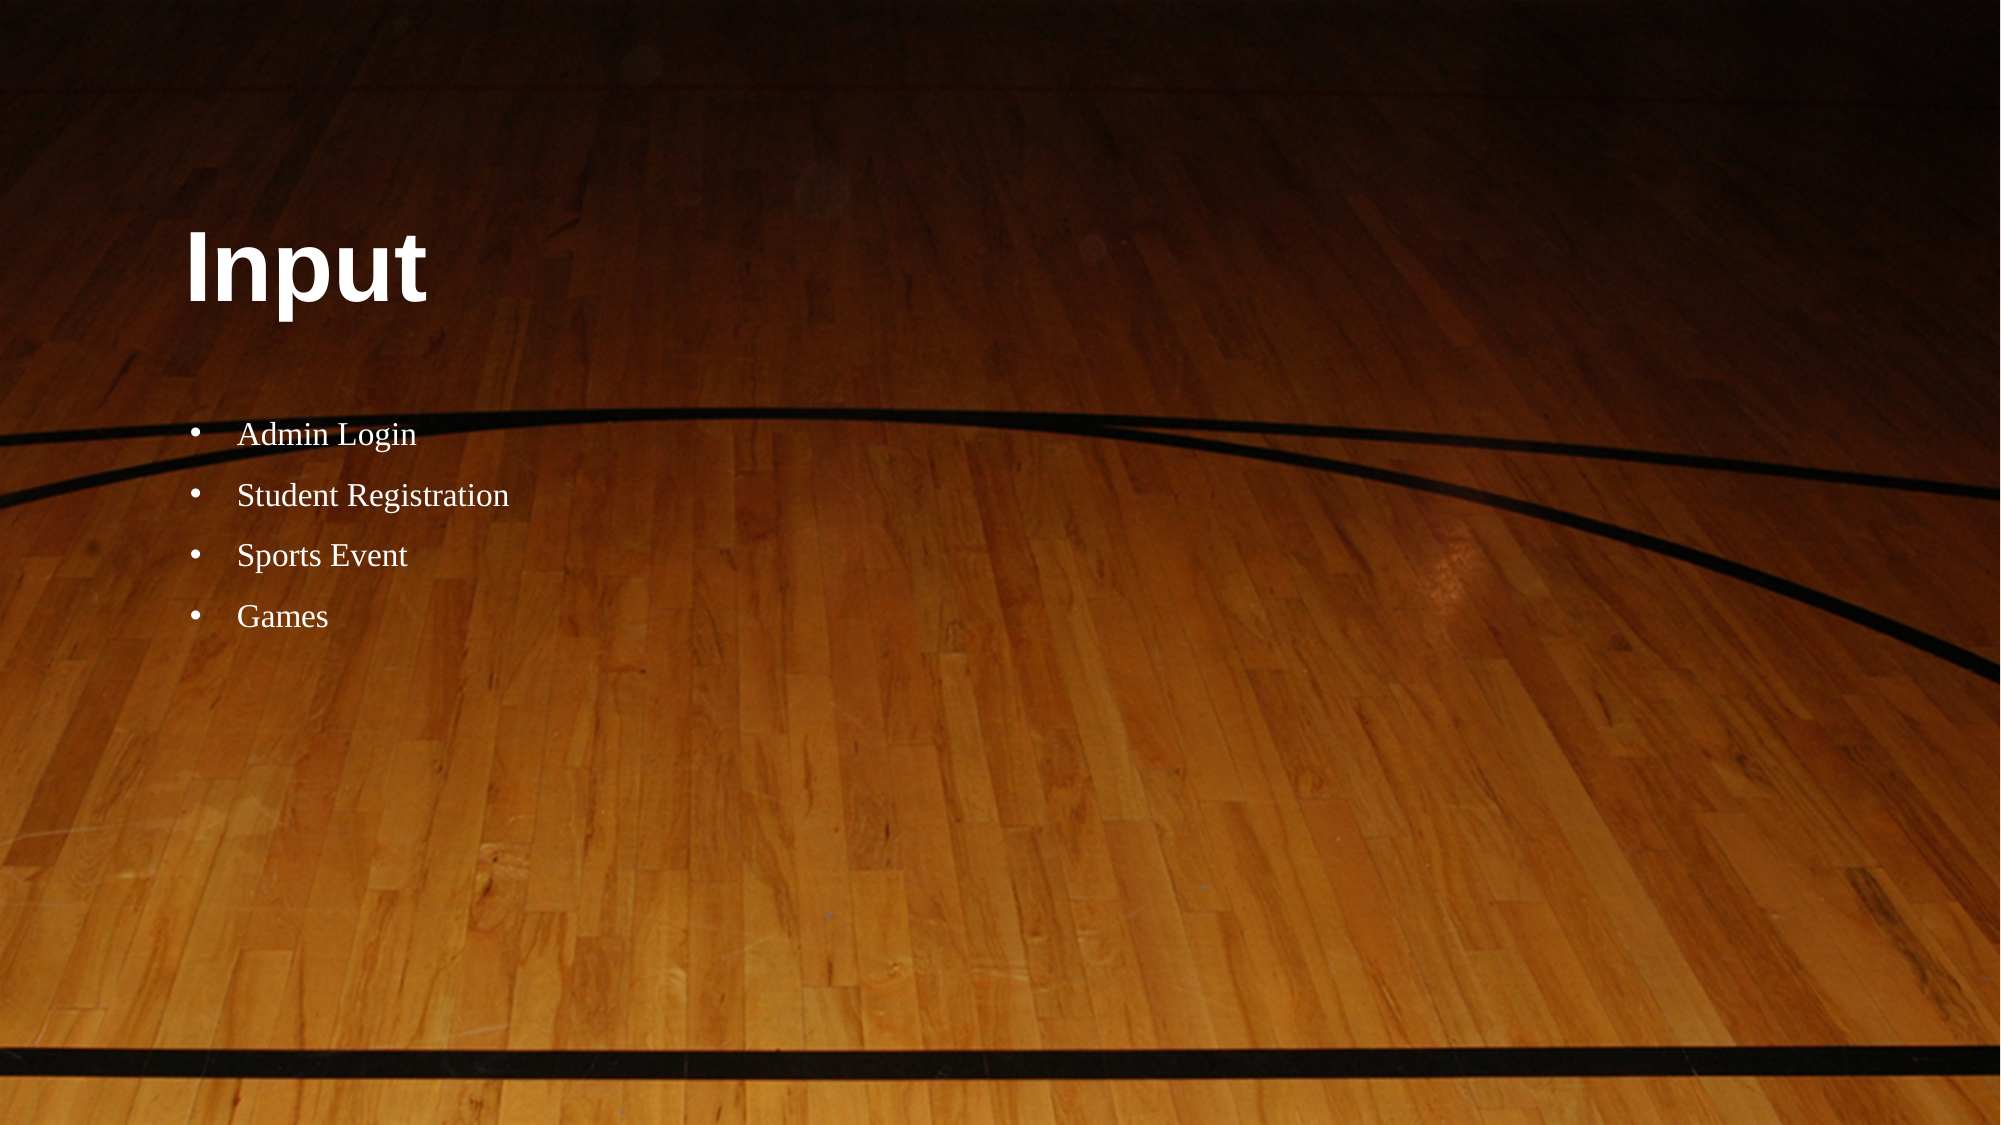

# Input
Admin Login
Student Registration
Sports Event
Games